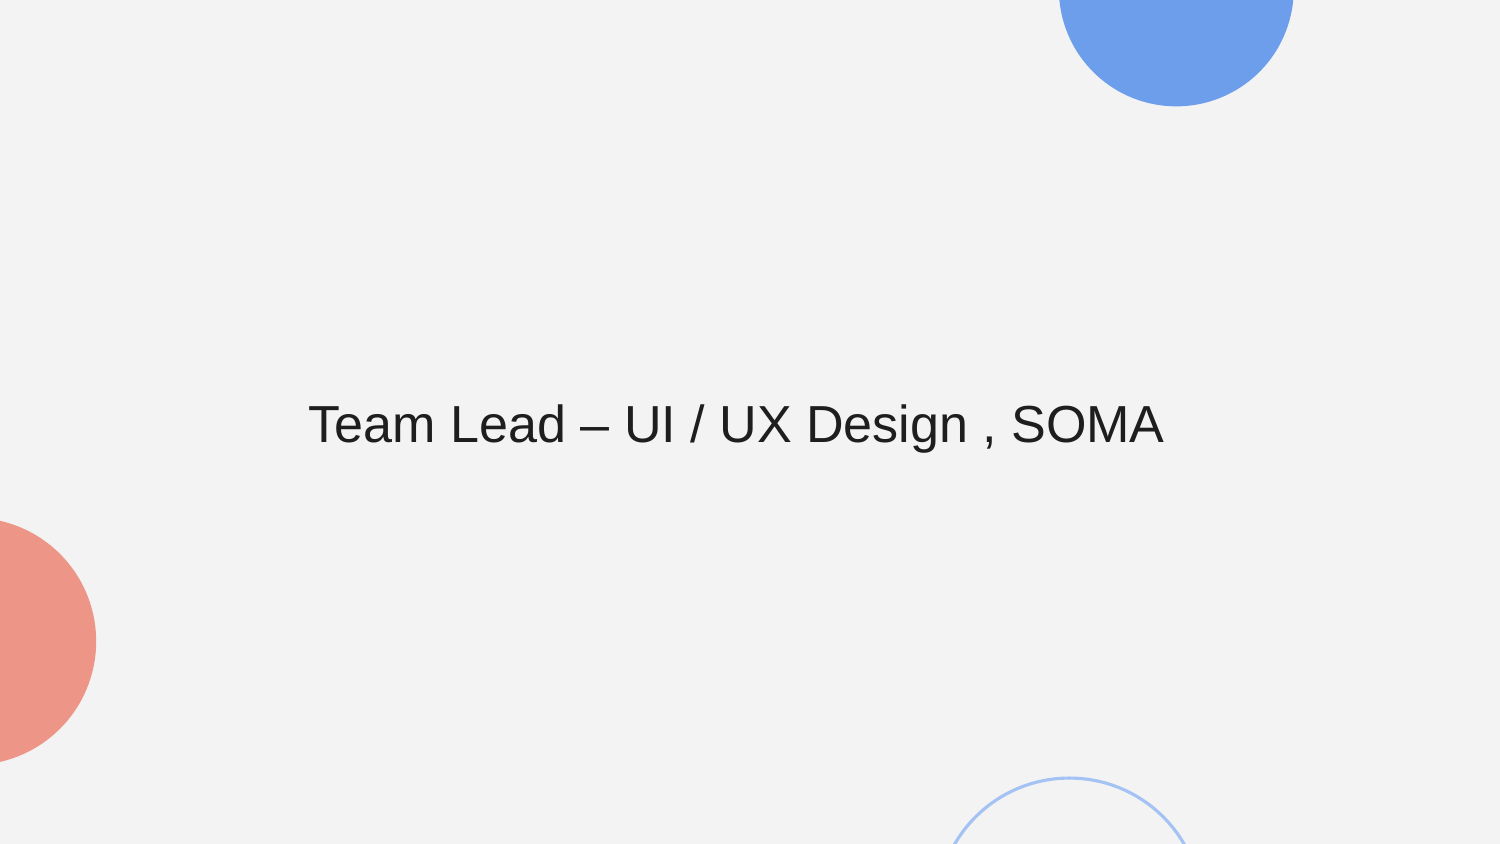

# Team Lead – UI / UX Design , SOMA